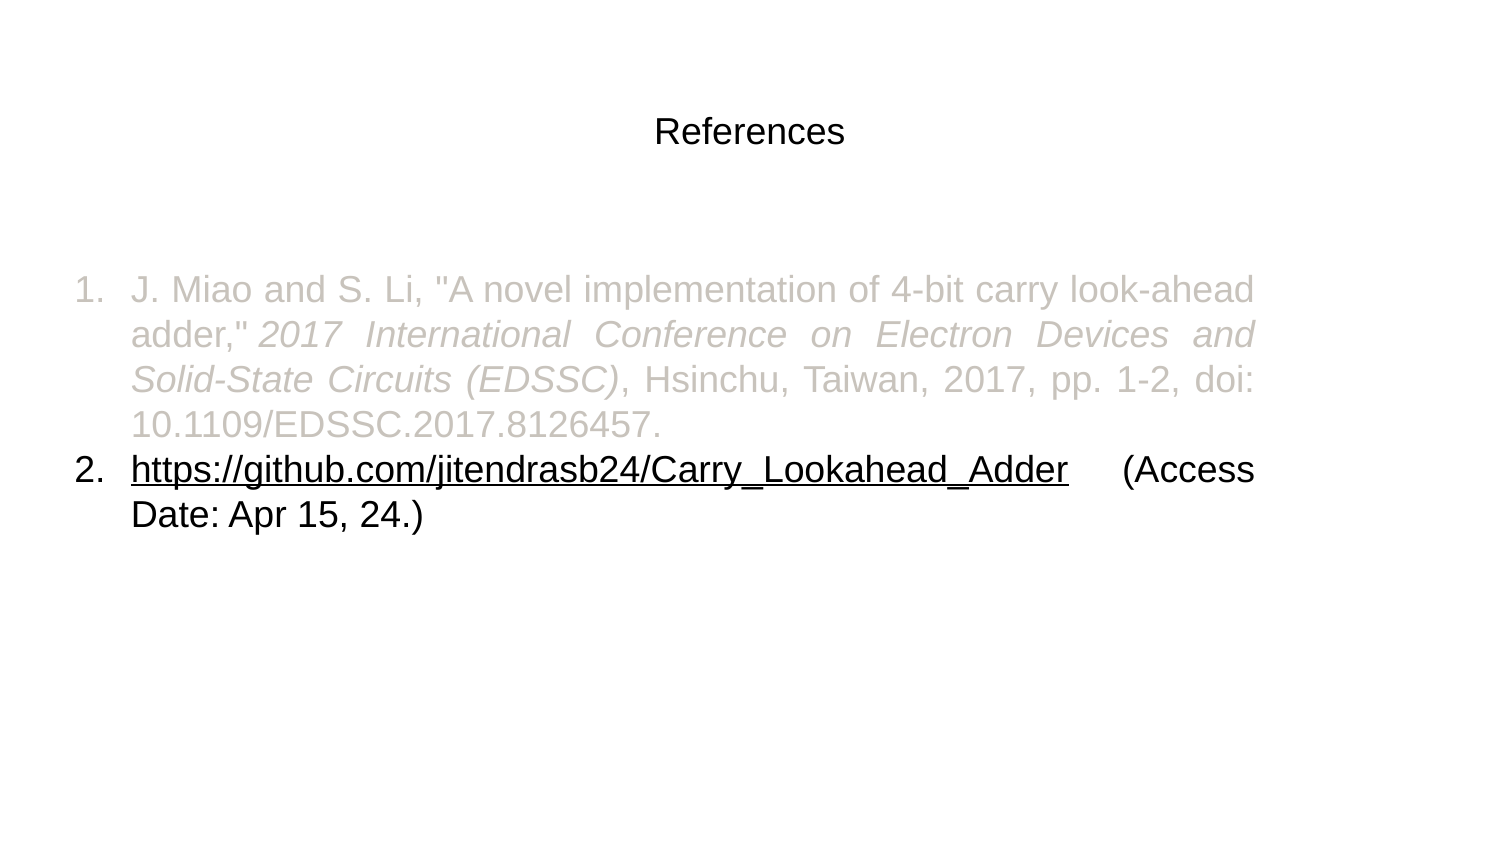

References
J. Miao and S. Li, "A novel implementation of 4-bit carry look-ahead adder," 2017 International Conference on Electron Devices and Solid-State Circuits (EDSSC), Hsinchu, Taiwan, 2017, pp. 1-2, doi: 10.1109/EDSSC.2017.8126457.
https://github.com/jitendrasb24/Carry_Lookahead_Adder (Access Date: Apr 15, 24.)